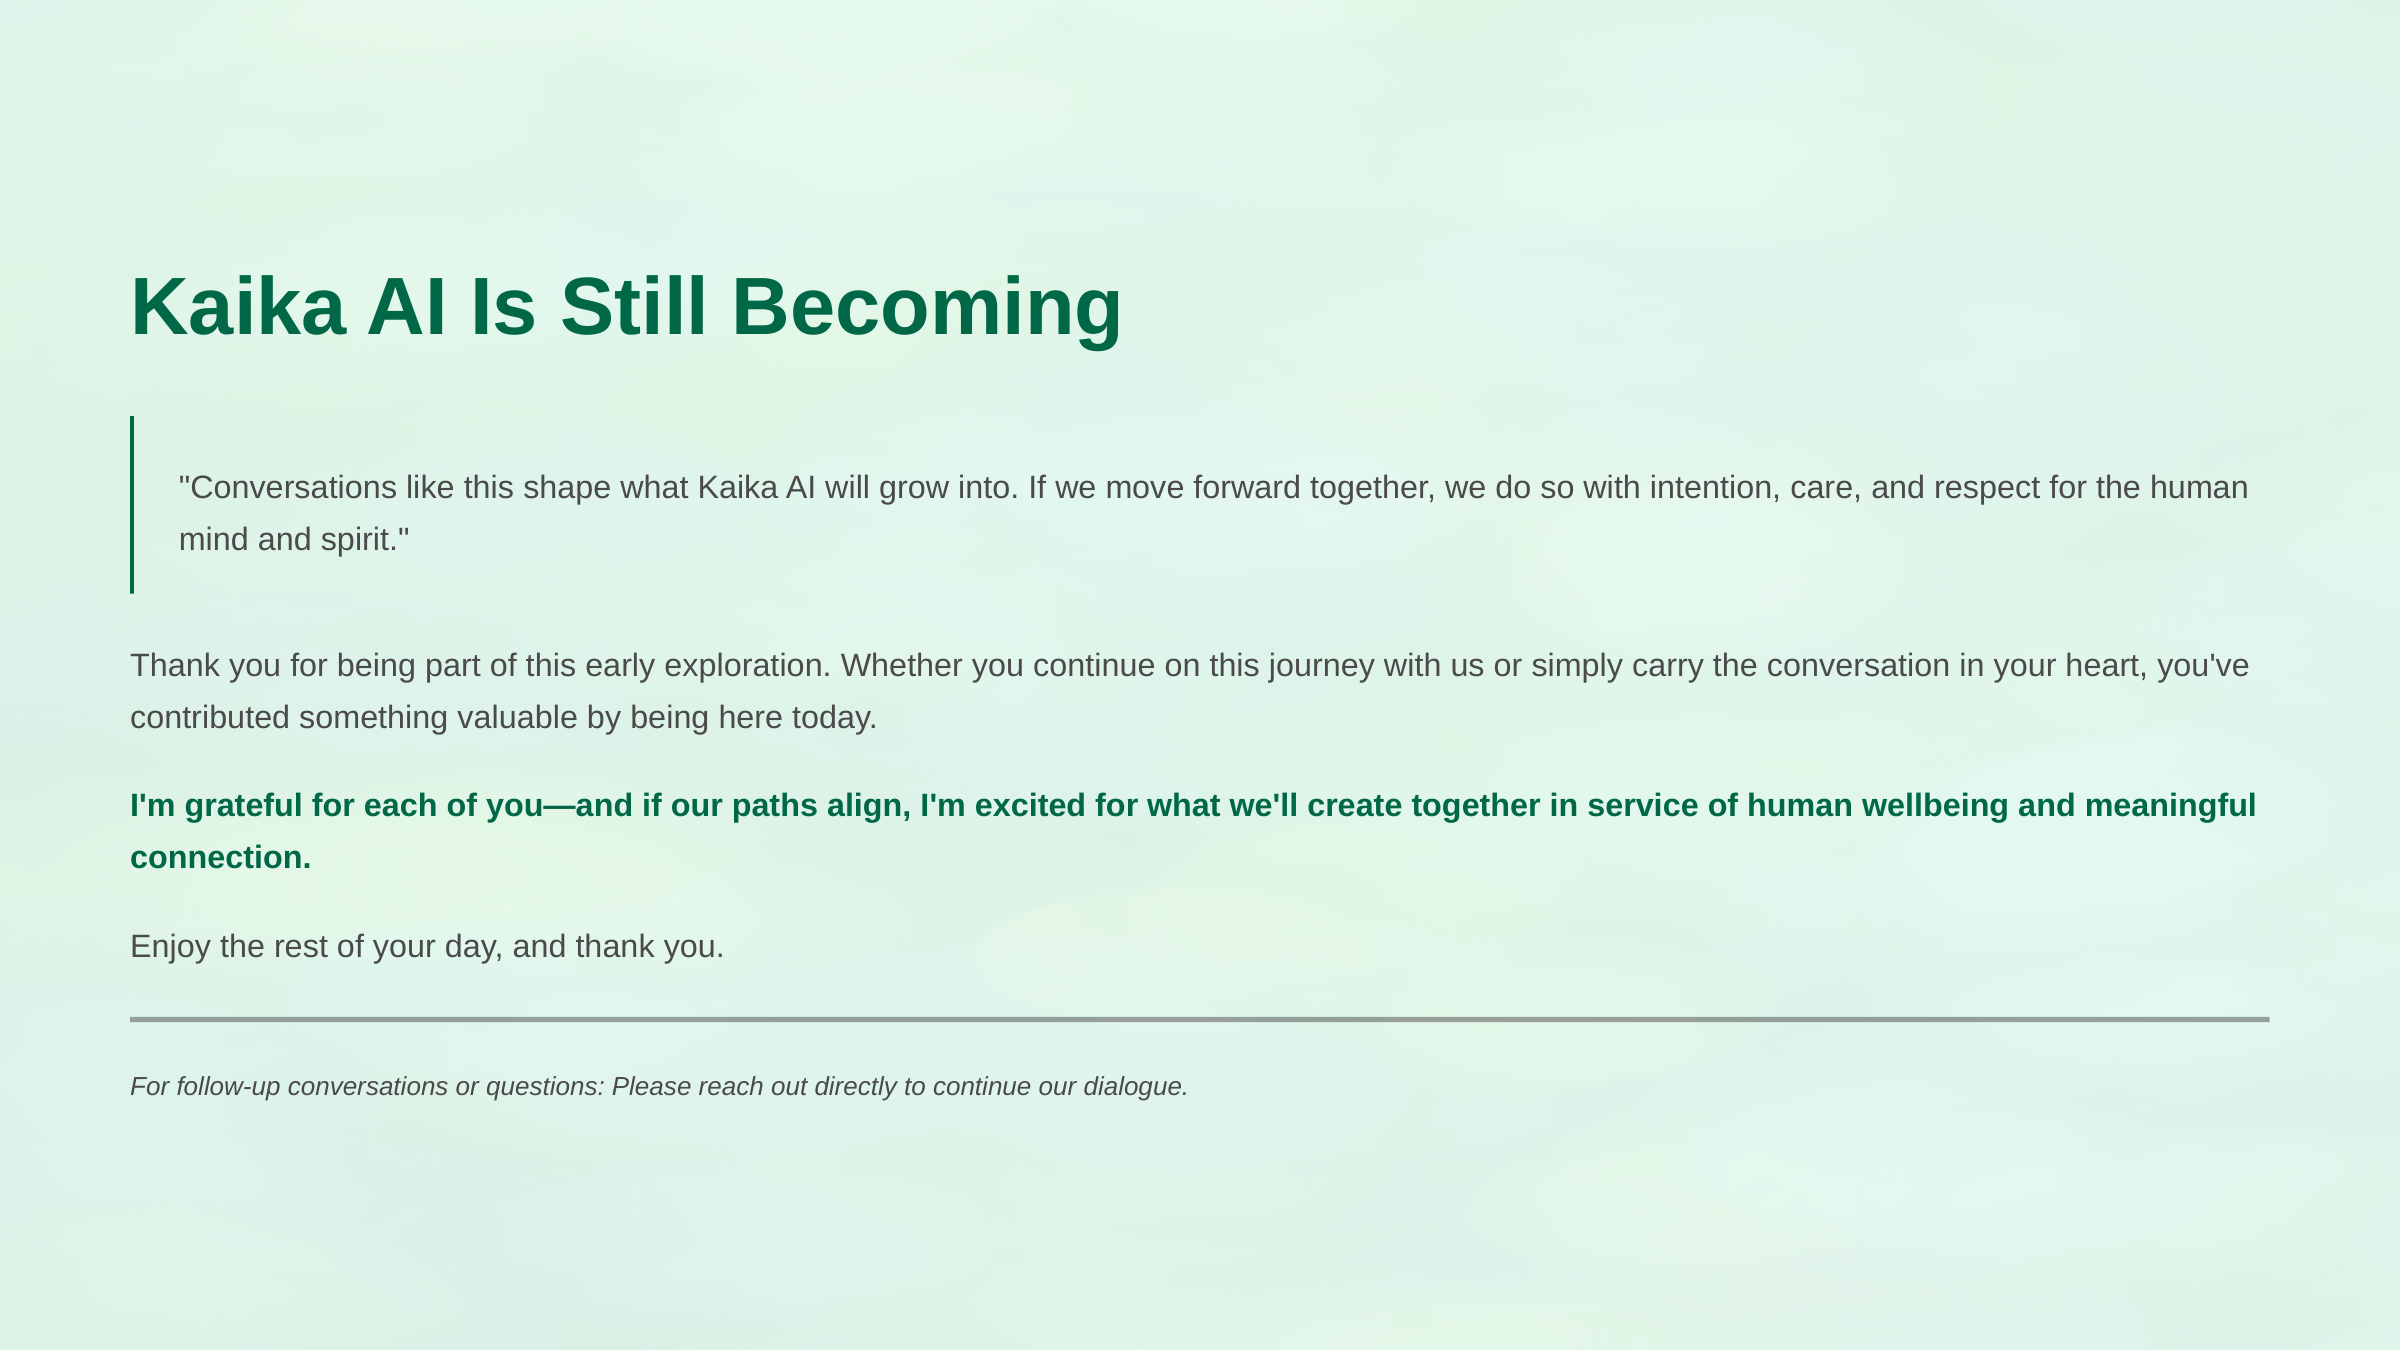

Kaika AI Is Still Becoming

"Conversations like this shape what Kaika AI will grow into. If we move forward together, we do so with intention, care, and respect for the human mind and spirit."
Thank you for being part of this early exploration. Whether you continue on this journey with us or simply carry the conversation in your heart, you've contributed something valuable by being here today.
I'm grateful for each of you—and if our paths align, I'm excited for what we'll create together in service of human wellbeing and meaningful connection.
Enjoy the rest of your day, and thank you.

For follow-up conversations or questions: Please reach out directly to continue our dialogue.